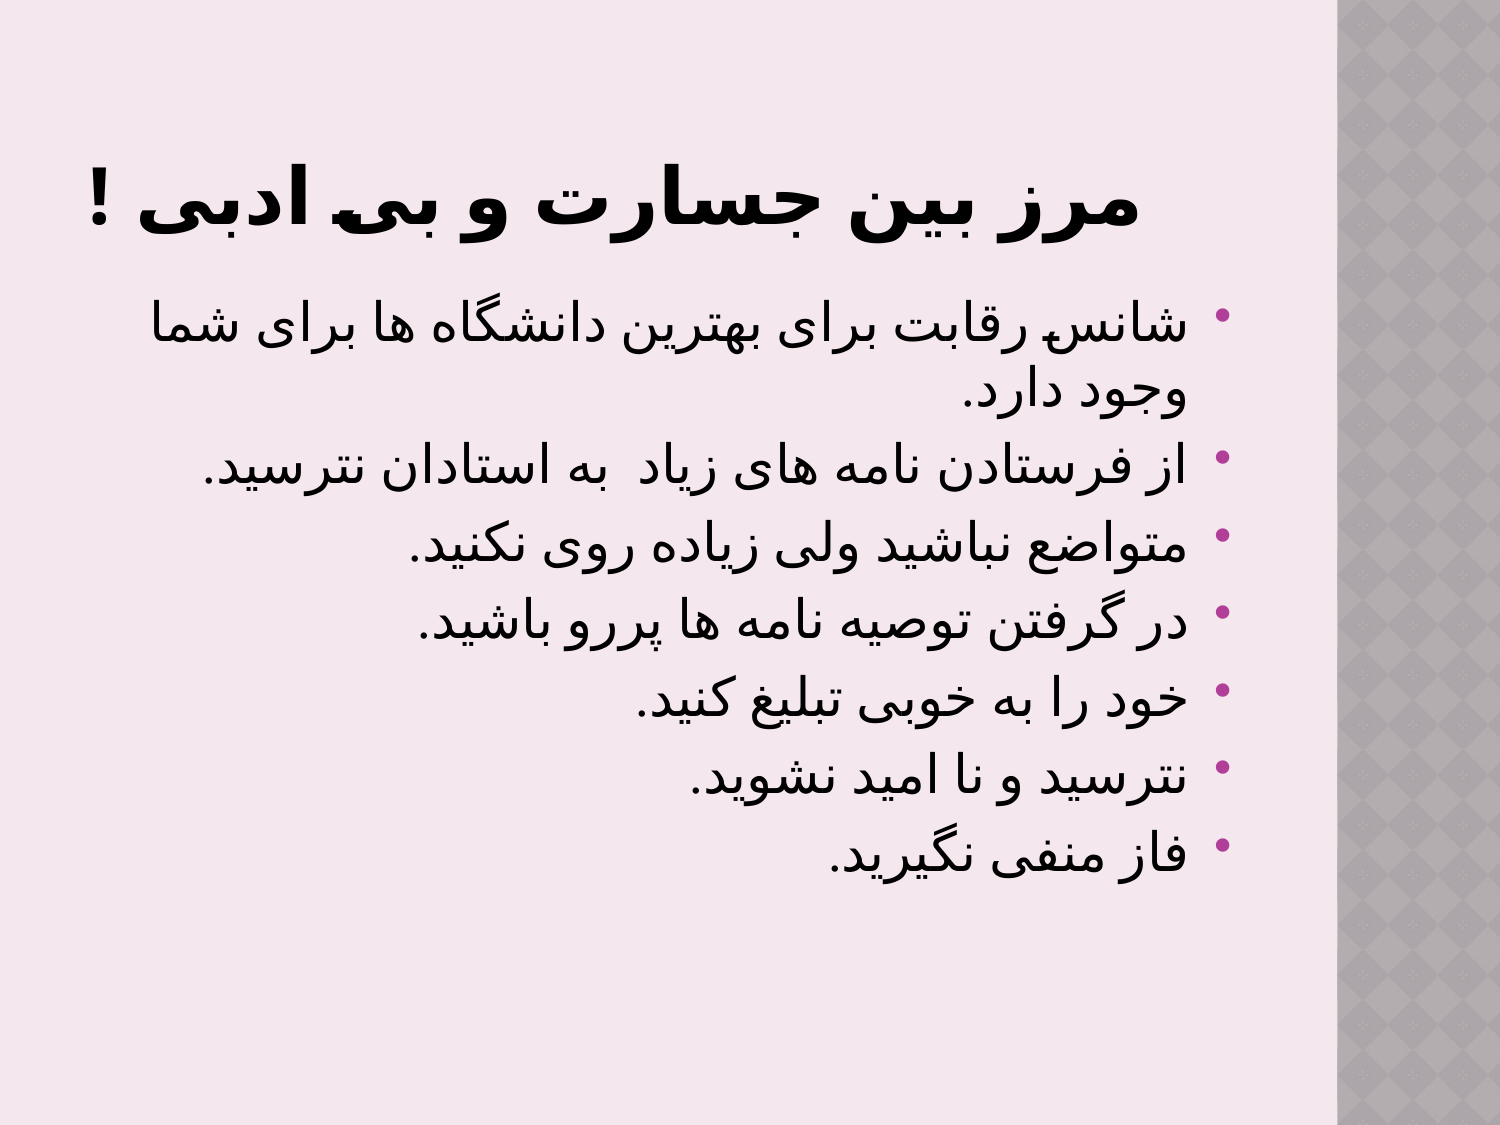

# مرز بین جسارت و بی ادبی !
شانس رقابت برای بهترین دانشگاه ها برای شما وجود دارد.
از فرستادن نامه های زیاد  به استادان نترسید.
متواضع نباشید ولی زیاده روی نکنید.
در گرفتن توصیه نامه ها پررو باشید.
خود را به خوبی تبلیغ کنید.
نترسید و نا امید نشوید.
فاز منفی نگیرید.